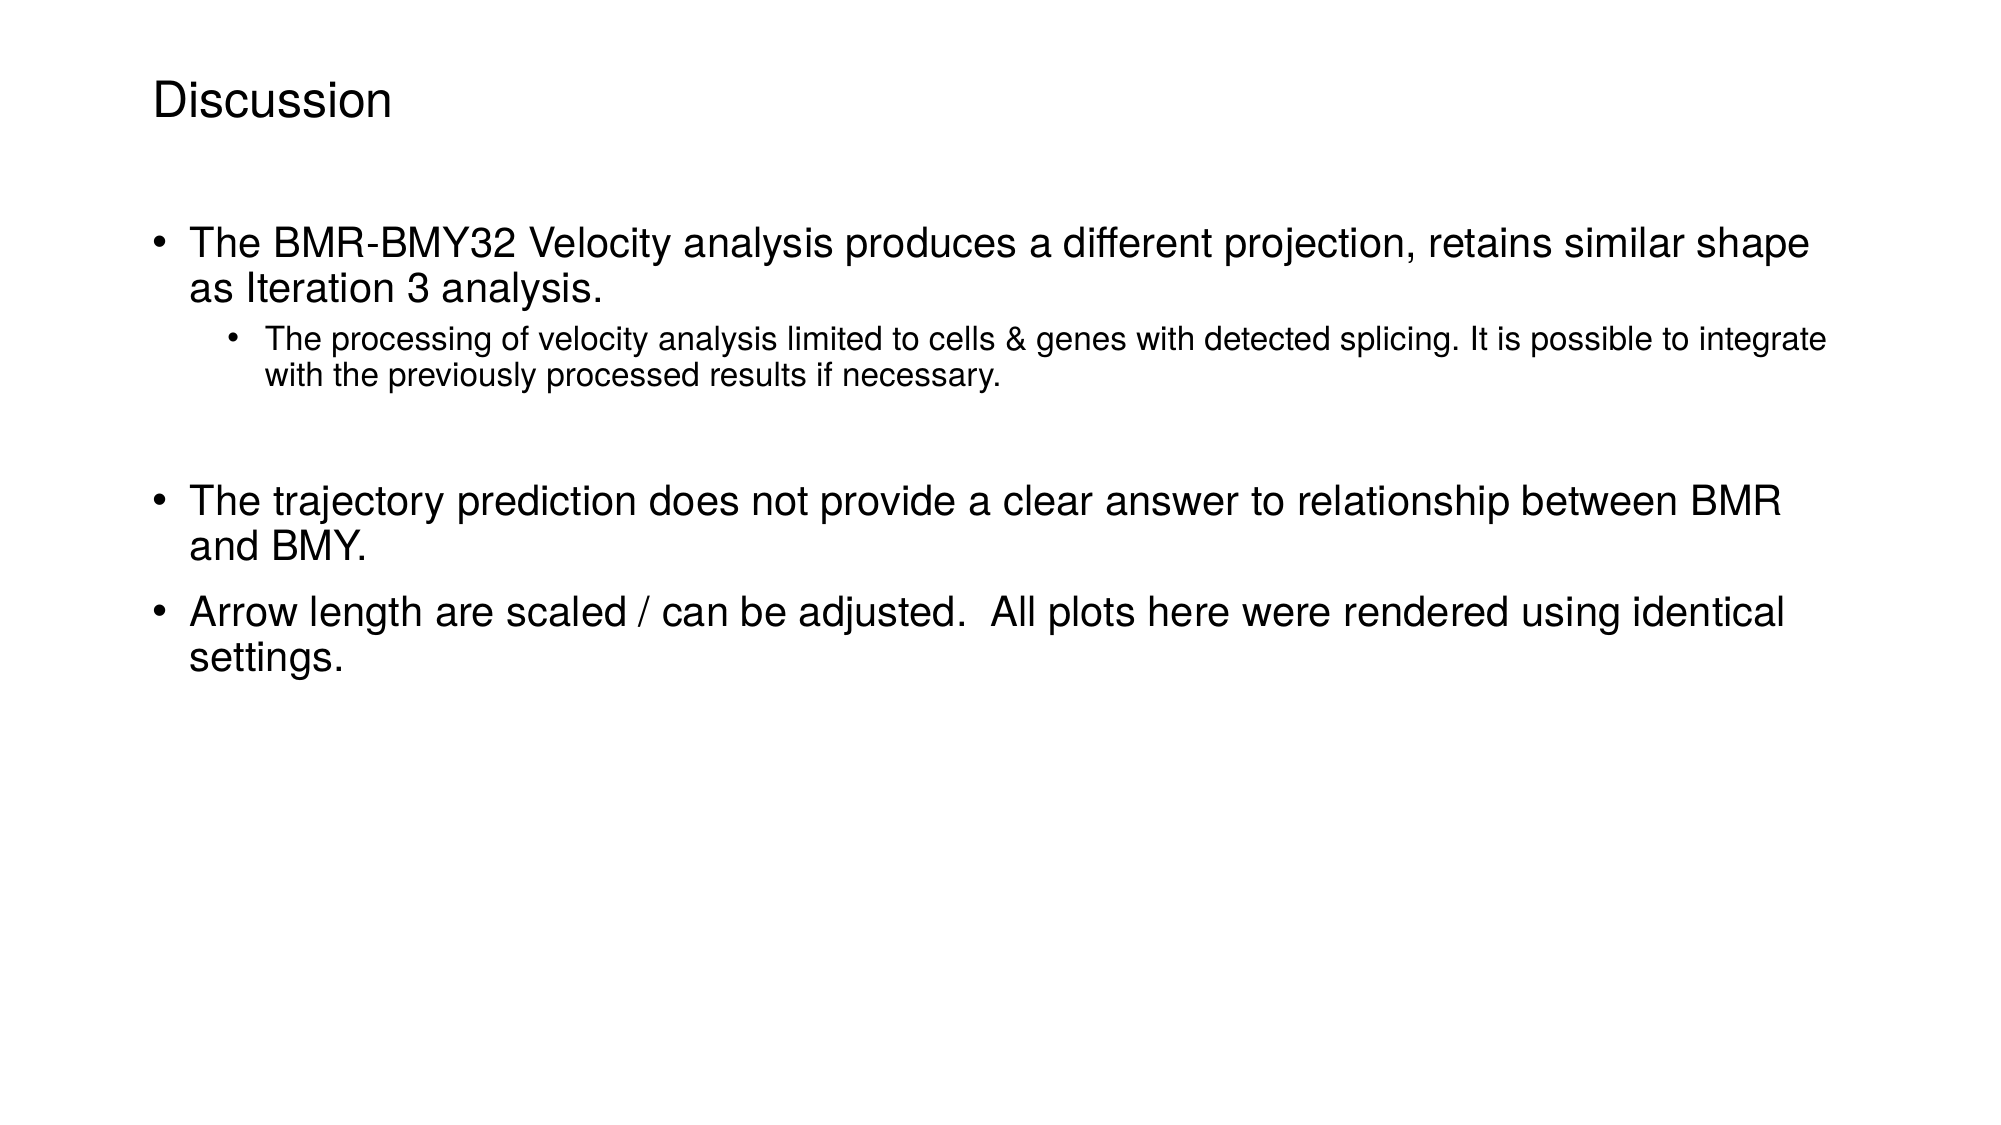

# Discussion
The BMR-BMY32 Velocity analysis produces a different projection, retains similar shape as Iteration 3 analysis.
The processing of velocity analysis limited to cells & genes with detected splicing. It is possible to integrate with the previously processed results if necessary.

The trajectory prediction does not provide a clear answer to relationship between BMR and BMY.
Arrow length are scaled / can be adjusted.  All plots here were rendered using identical settings.